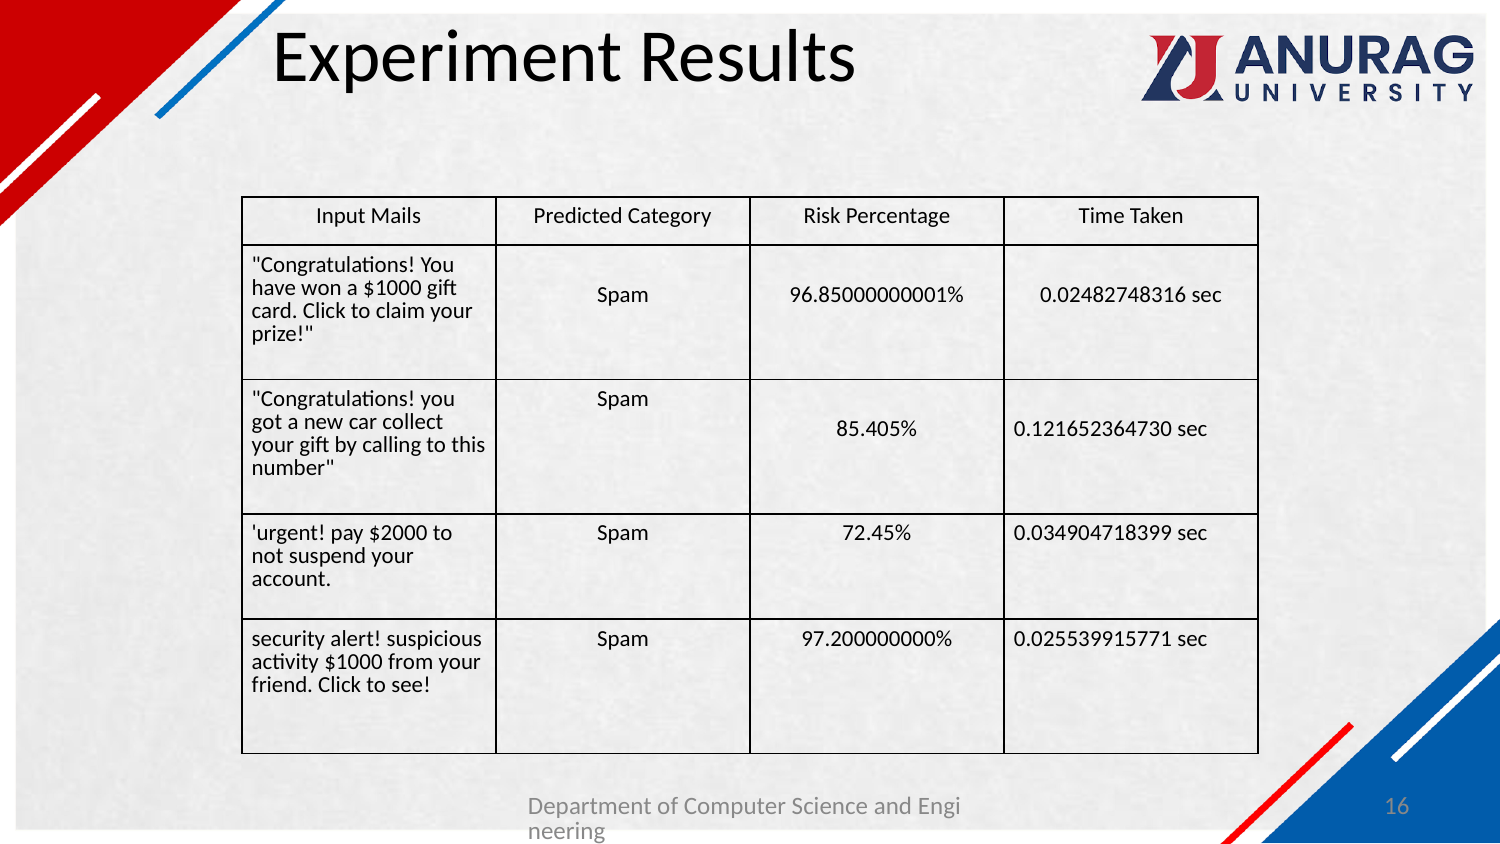

# Experiment Results

| Input Mails | Predicted Category | Risk Percentage | Time Taken |
| --- | --- | --- | --- |
| "Congratulations! You have won a $1000 gift card. Click to claim your prize!" | Spam | 96.85000000001% | 0.02482748316 sec |
| "Congratulations! you got a new car collect your gift by calling to this number" | Spam | 85.405% | 0.121652364730 sec |
| 'urgent! pay $2000 to not suspend your account. | Spam | 72.45% | 0.034904718399 sec |
| security alert! suspicious activity $1000 from your friend. Click to see! | Spam | 97.200000000% | 0.025539915771 sec |

Department of Computer Science and Engineering
16